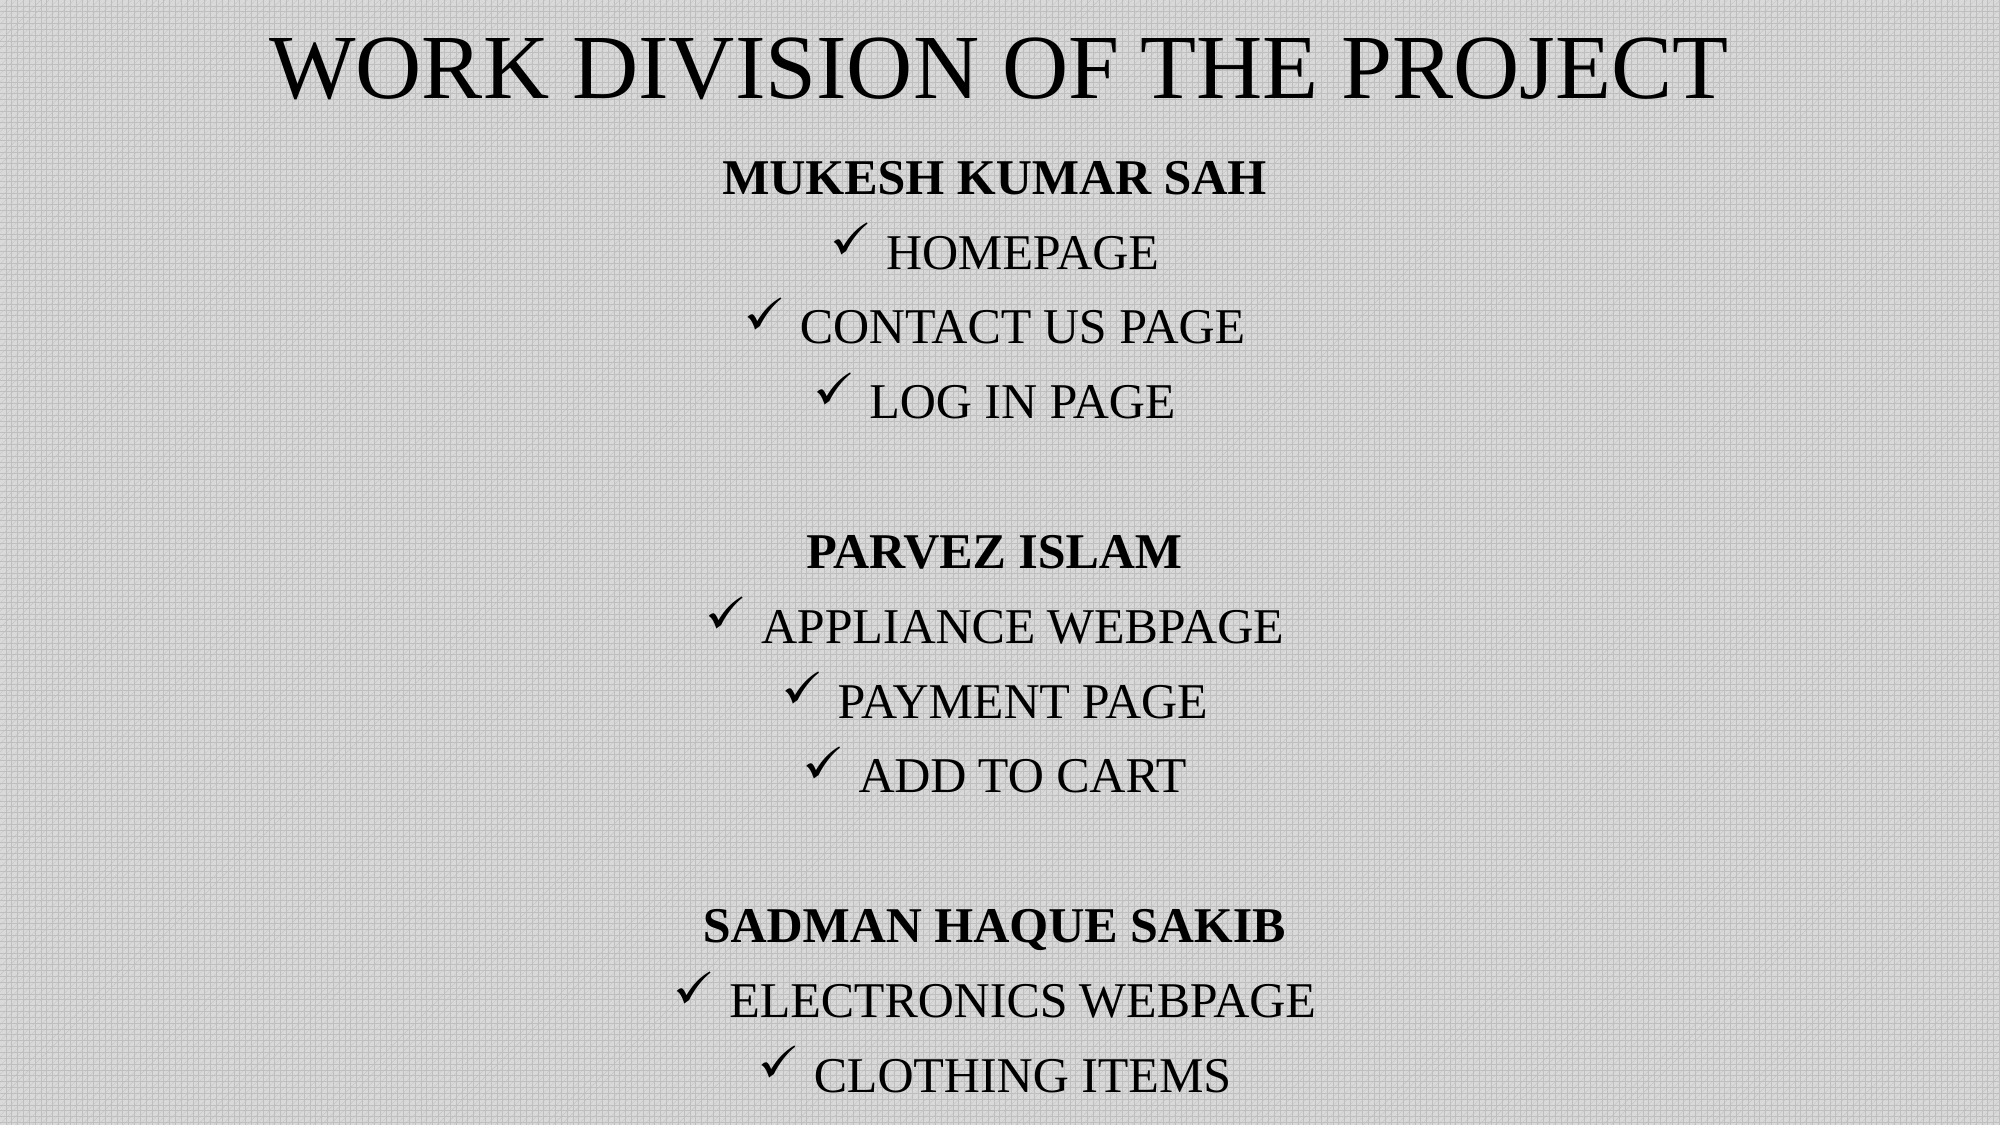

# WORK DIVISION OF THE PROJECT

MUKESH KUMAR SAH
HOMEPAGE
CONTACT US PAGE
LOG IN PAGE

PARVEZ ISLAM
APPLIANCE WEBPAGE
PAYMENT PAGE
ADD TO CART

SADMAN HAQUE SAKIB
ELECTRONICS WEBPAGE
CLOTHING ITEMS